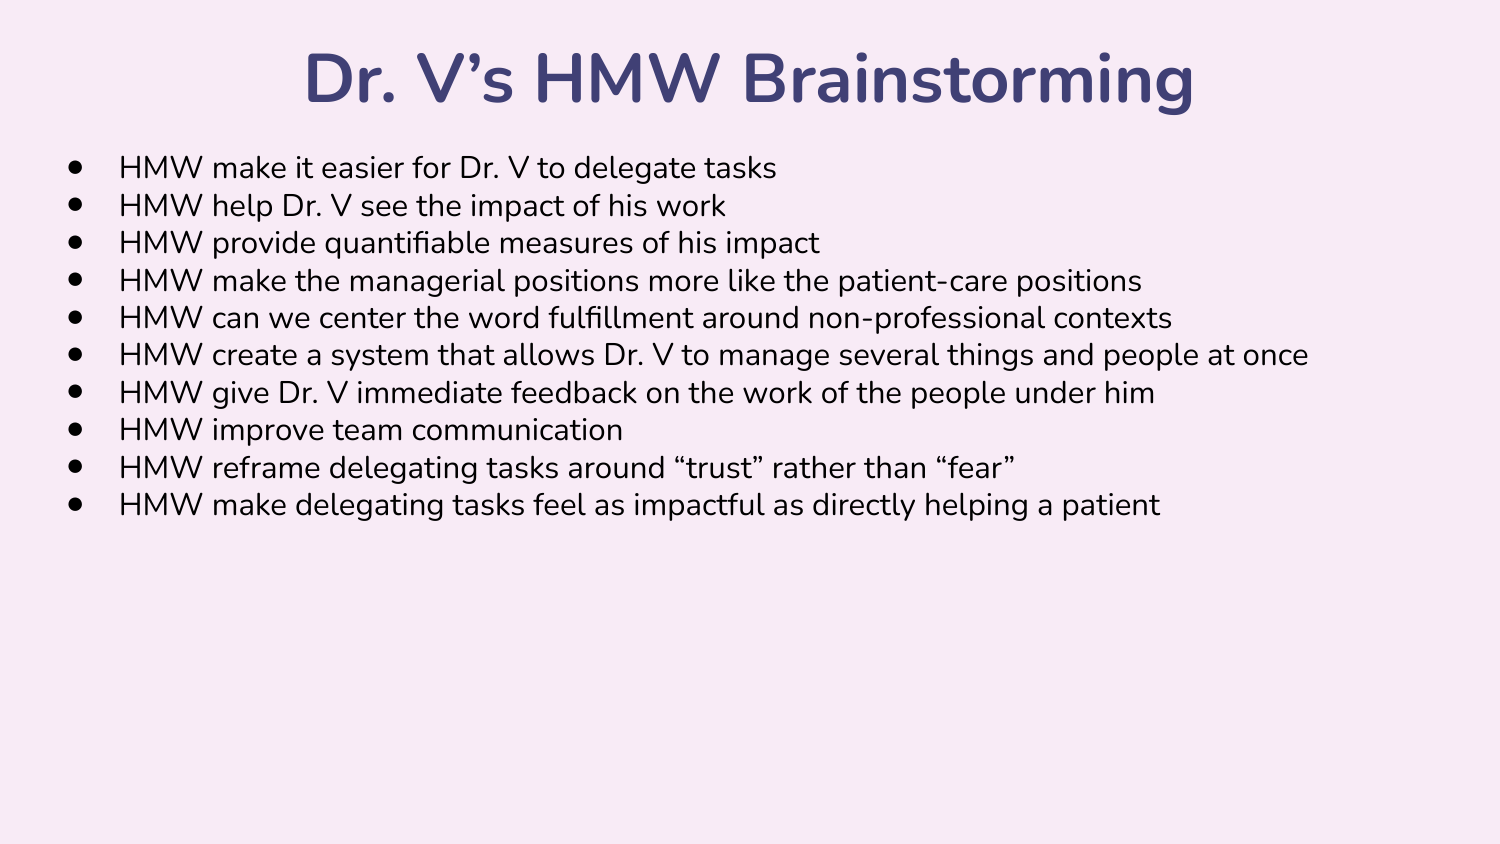

Dr. V’s HMW Brainstorming
HMW make it easier for Dr. V to delegate tasks
HMW help Dr. V see the impact of his work
HMW provide quantifiable measures of his impact
HMW make the managerial positions more like the patient-care positions
HMW can we center the word fulfillment around non-professional contexts
HMW create a system that allows Dr. V to manage several things and people at once
HMW give Dr. V immediate feedback on the work of the people under him
HMW improve team communication
HMW reframe delegating tasks around “trust” rather than “fear”
HMW make delegating tasks feel as impactful as directly helping a patient